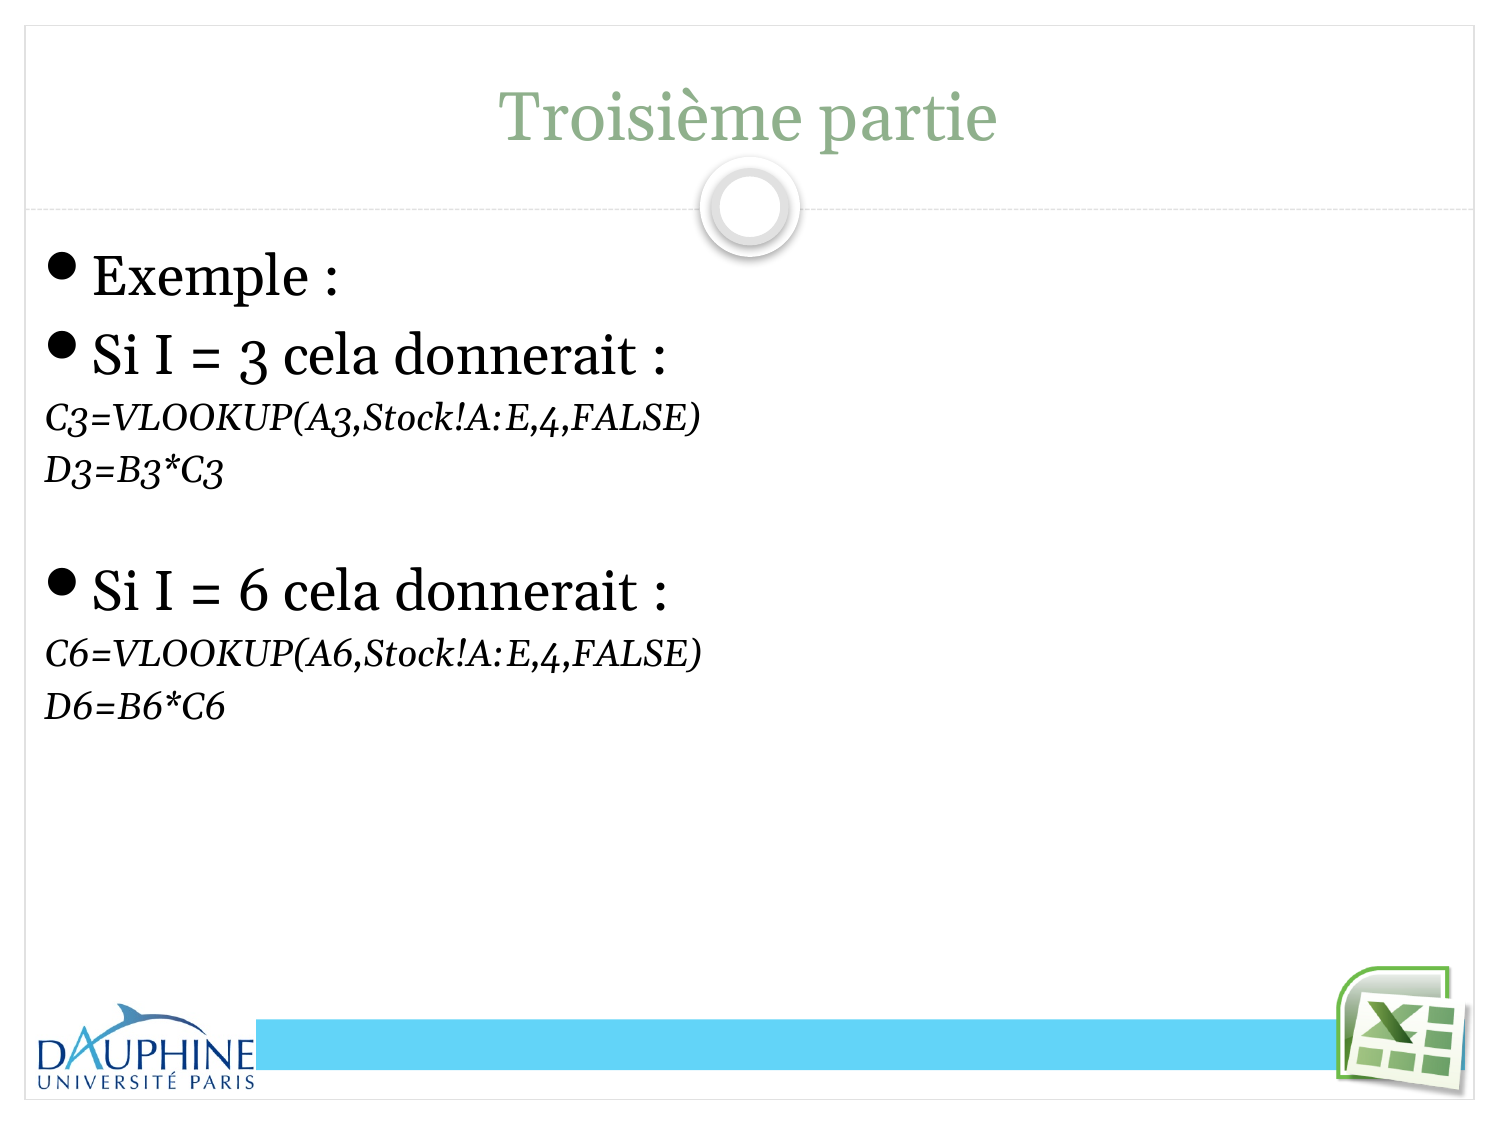

# Troisième partie
Exemple :
Si I = 3 cela donnerait :
C3=VLOOKUP(A3,Stock!A:E,4,FALSE)
D3=B3*C3

Si I = 6 cela donnerait :
C6=VLOOKUP(A6,Stock!A:E,4,FALSE)
D6=B6*C6